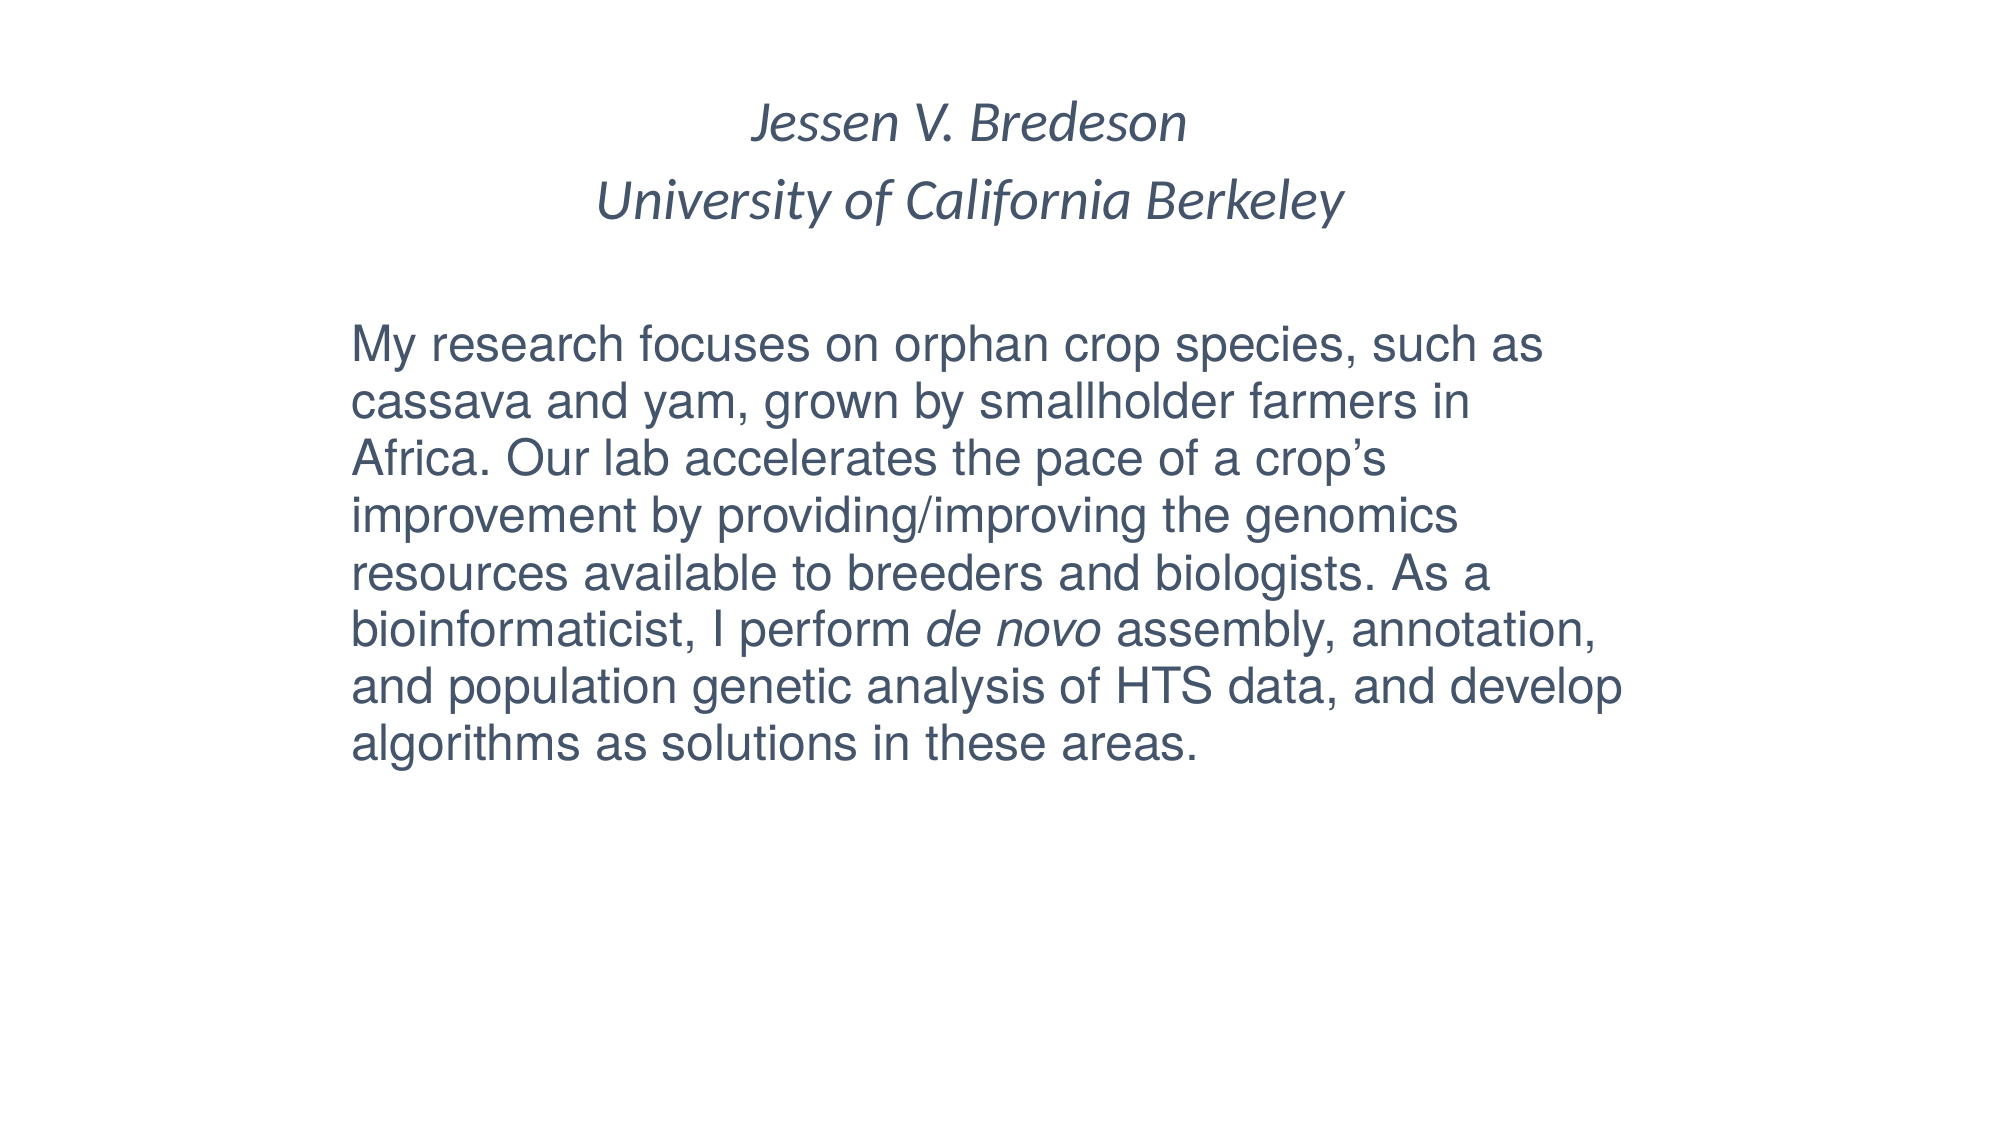

Jessen V. Bredeson
University of California Berkeley
My research focuses on orphan crop species, such as cassava and yam, grown by smallholder farmers in Africa. Our lab accelerates the pace of a crop’s improvement by providing/improving the genomics resources available to breeders and biologists. As a bioinformaticist, I perform de novo assembly, annotation, and population genetic analysis of HTS data, and develop algorithms as solutions in these areas.